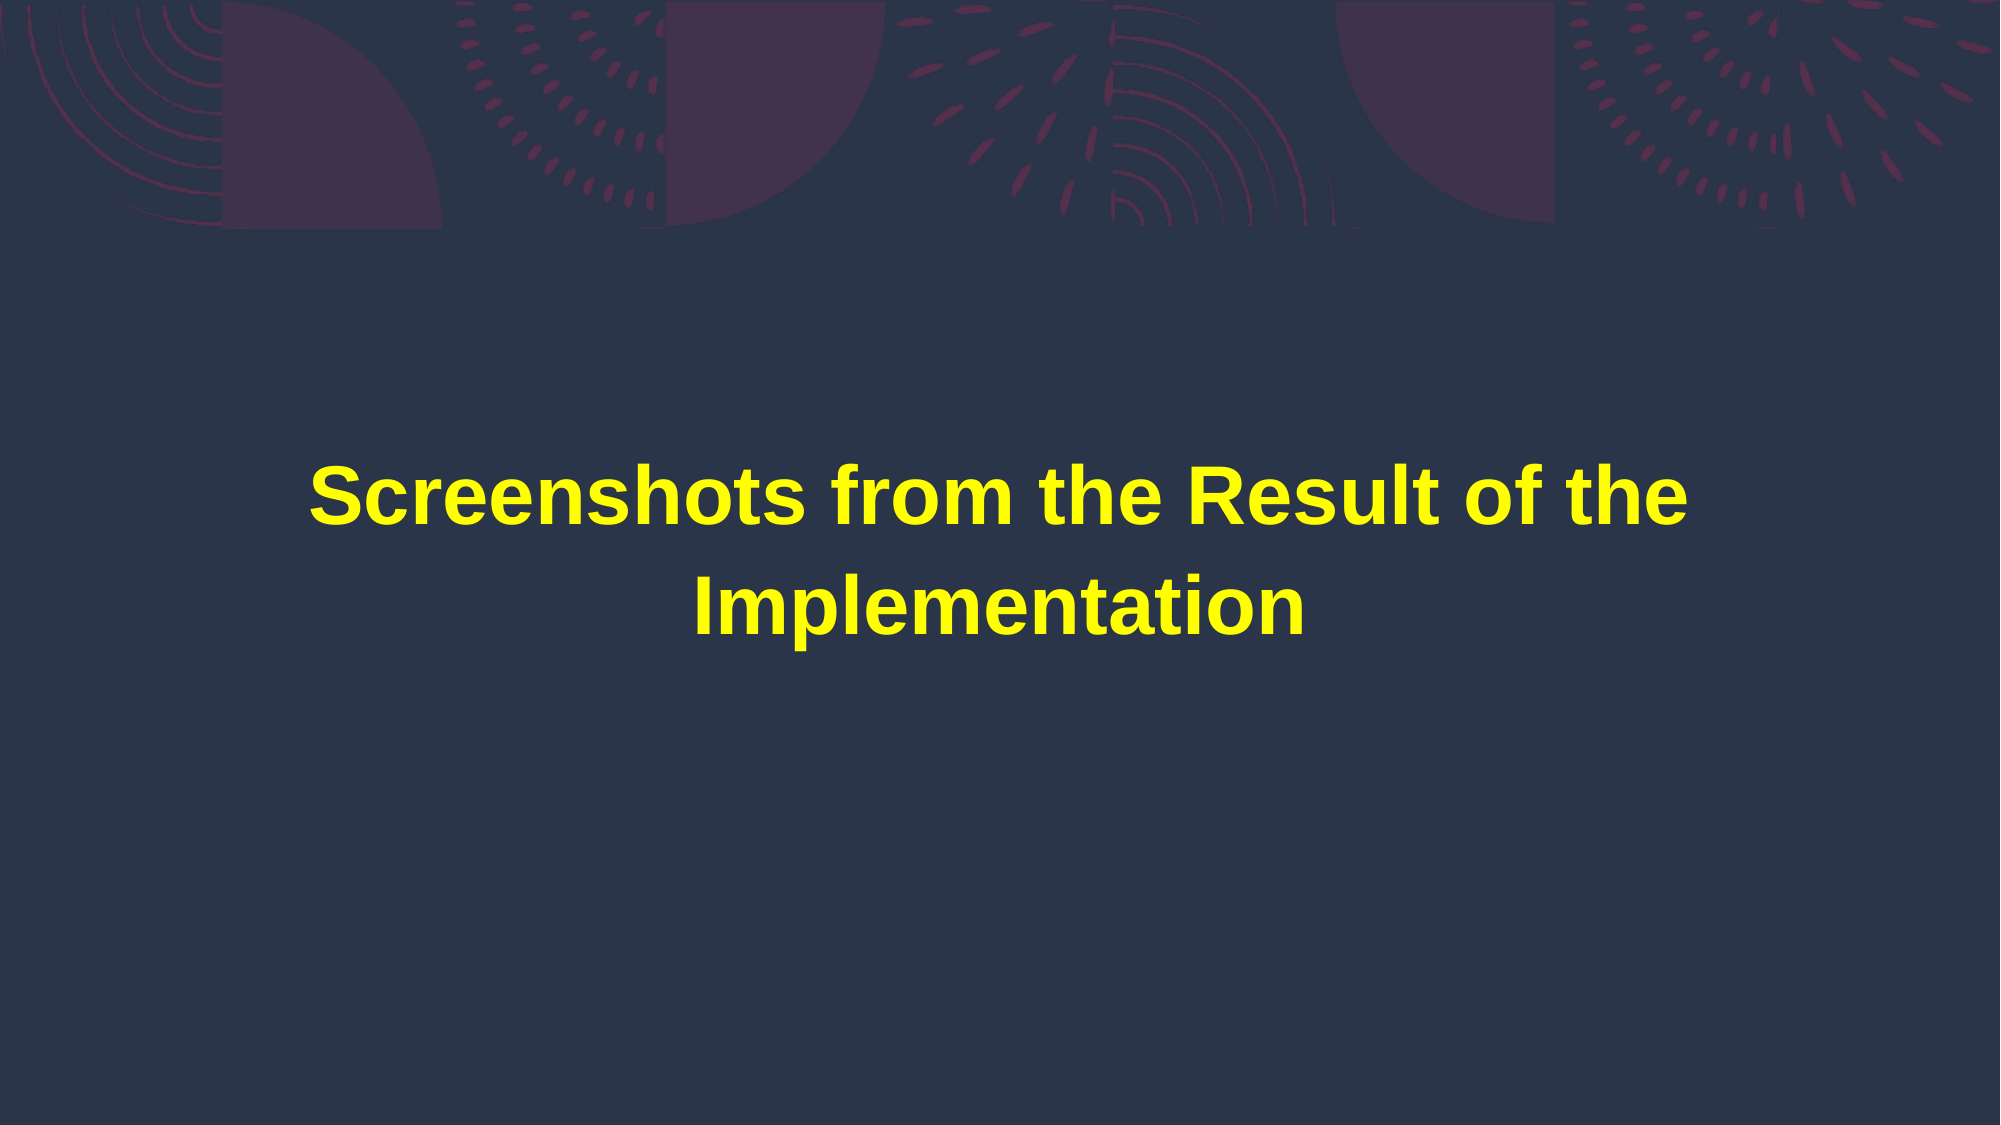

Screenshots from the Result of the Implementation